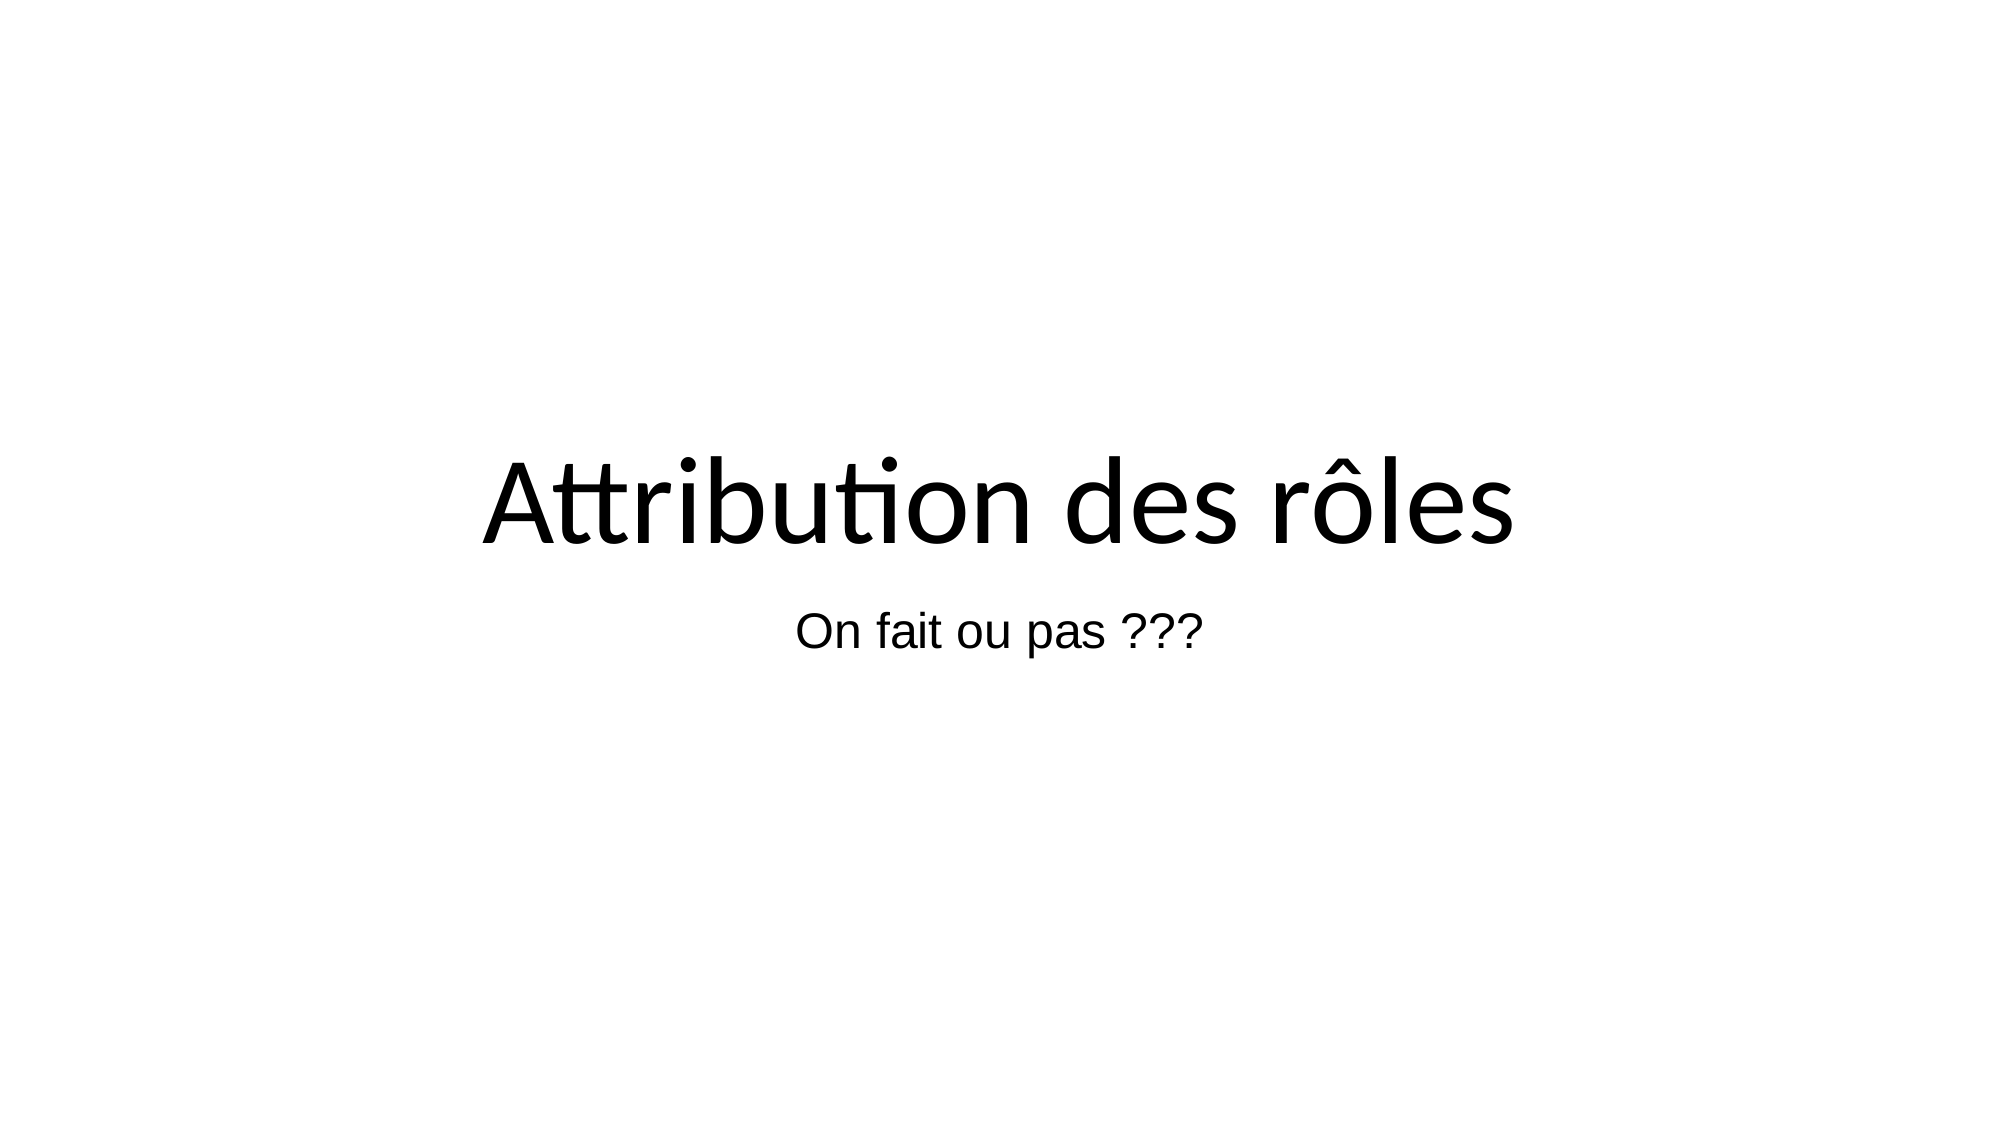

# Attribution des rôles
On fait ou pas ???